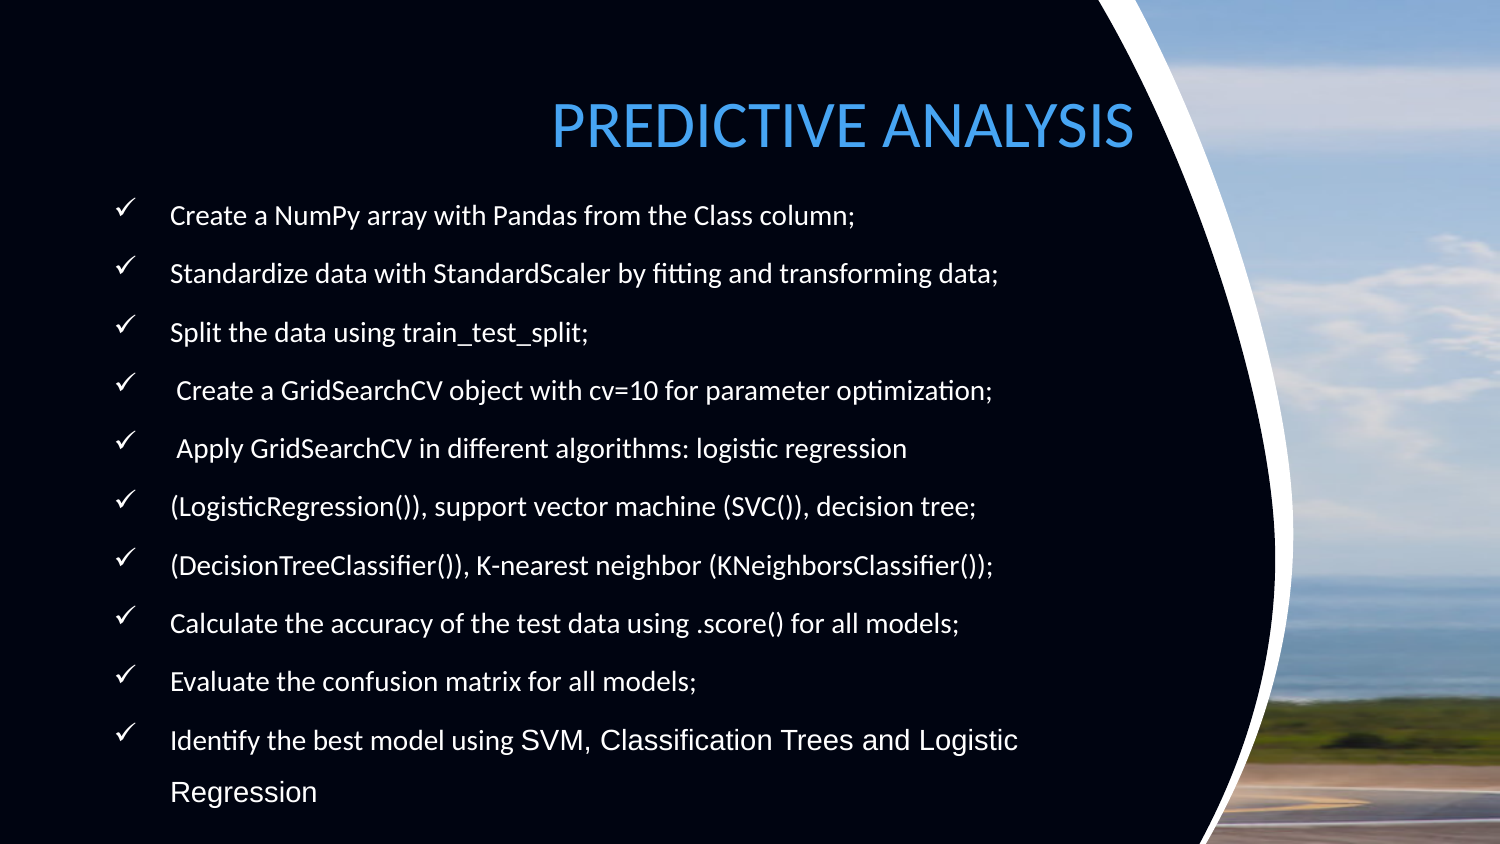

# PREDICTIVE ANALYSIS
Create a NumPy array with Pandas from the Class column;
Standardize data with StandardScaler by fitting and transforming data;
Split the data using train_test_split;
 Create a GridSearchCV object with cv=10 for parameter optimization;
 Apply GridSearchCV in different algorithms: logistic regression
(LogisticRegression()), support vector machine (SVC()), decision tree;
(DecisionTreeClassifier()), K-nearest neighbor (KNeighborsClassifier());
Calculate the accuracy of the test data using .score() for all models;
Evaluate the confusion matrix for all models;
Identify the best model using SVM, Classification Trees and Logistic Regression